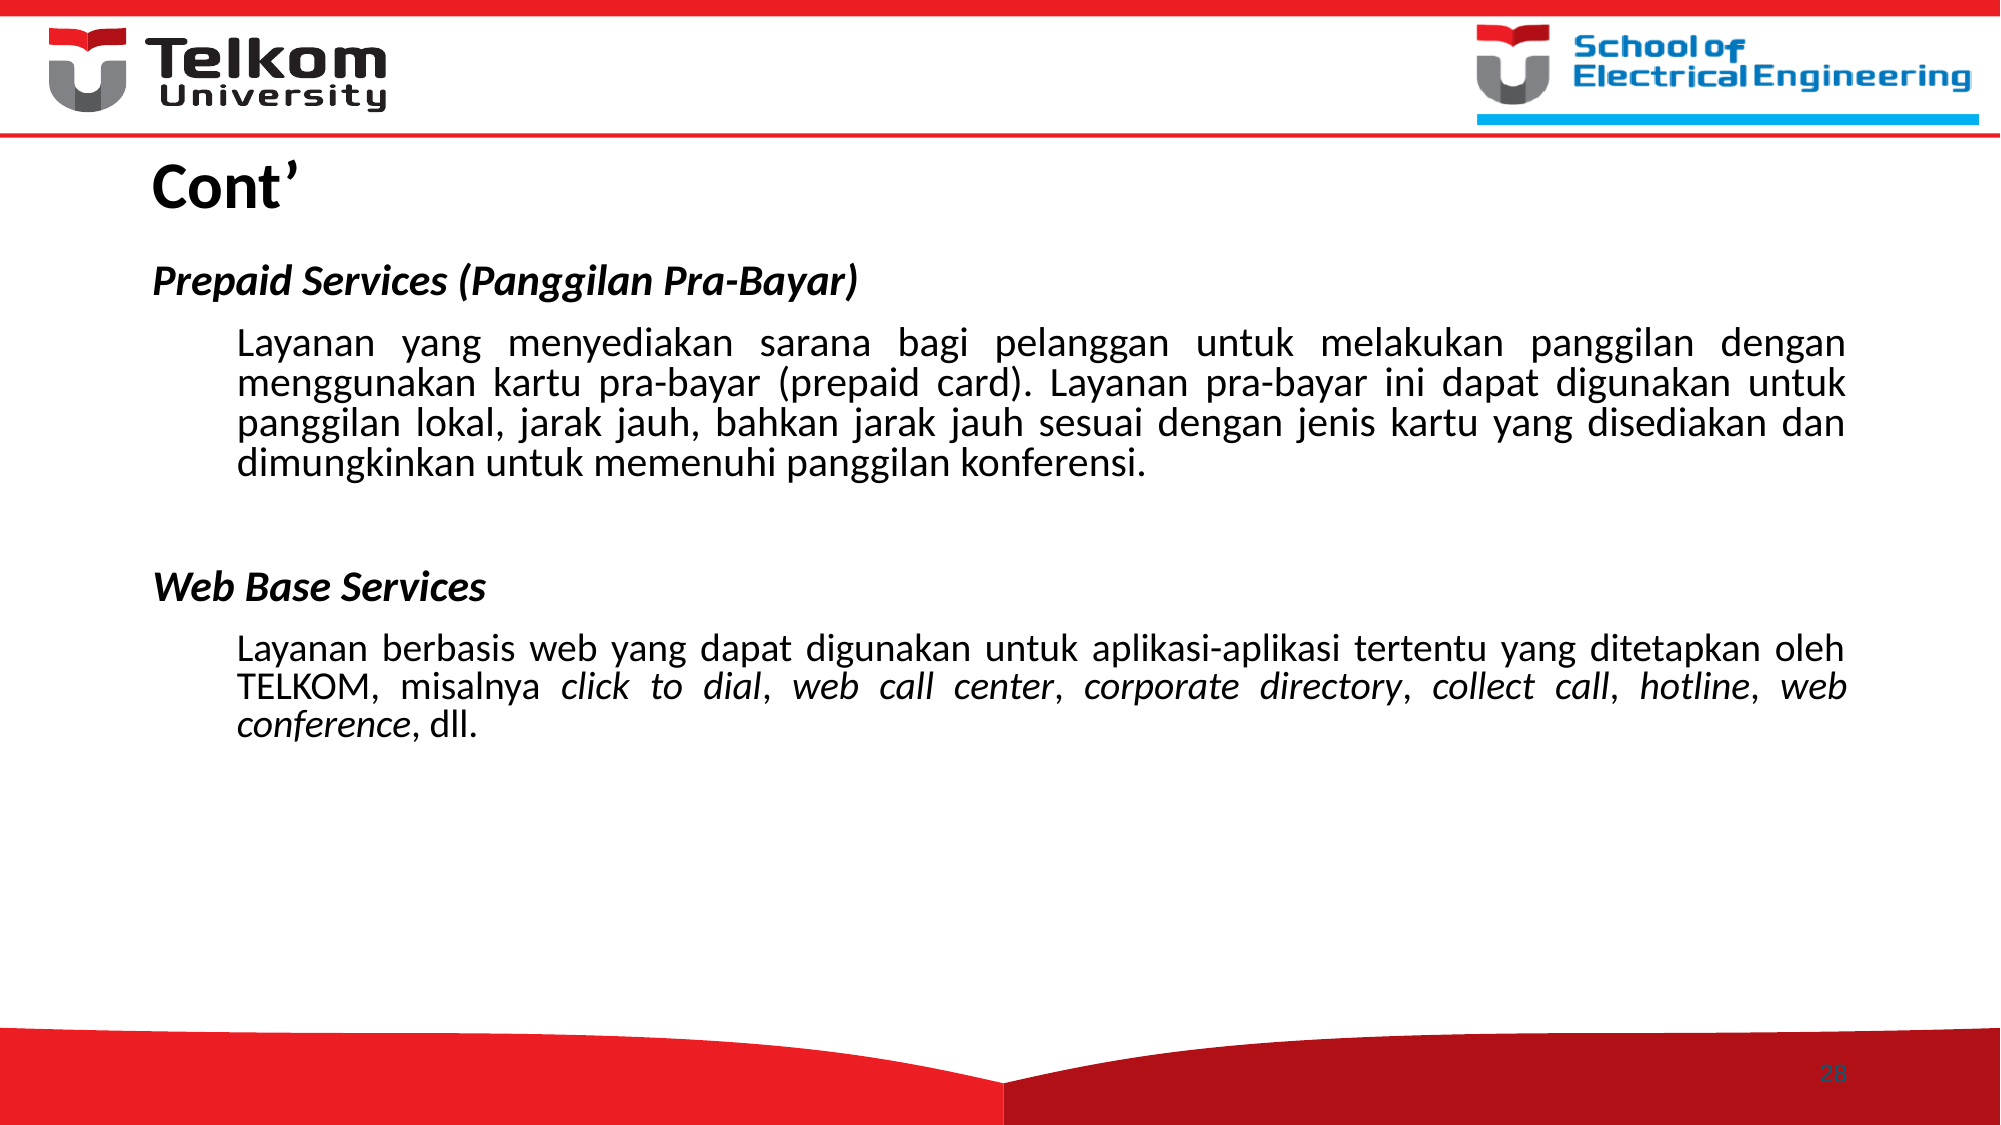

# Cont’
Prepaid Services (Panggilan Pra-Bayar)
	Layanan yang menyediakan sarana bagi pelanggan untuk melakukan panggilan dengan menggunakan kartu pra-bayar (prepaid card). Layanan pra-bayar ini dapat digunakan untuk panggilan lokal, jarak jauh, bahkan jarak jauh sesuai dengan jenis kartu yang disediakan dan dimungkinkan untuk memenuhi panggilan konferensi.

Web Base Services
	Layanan berbasis web yang dapat digunakan untuk aplikasi-aplikasi tertentu yang ditetapkan oleh TELKOM, misalnya click to dial, web call center, corporate directory, collect call, hotline, web conference, dll.

28